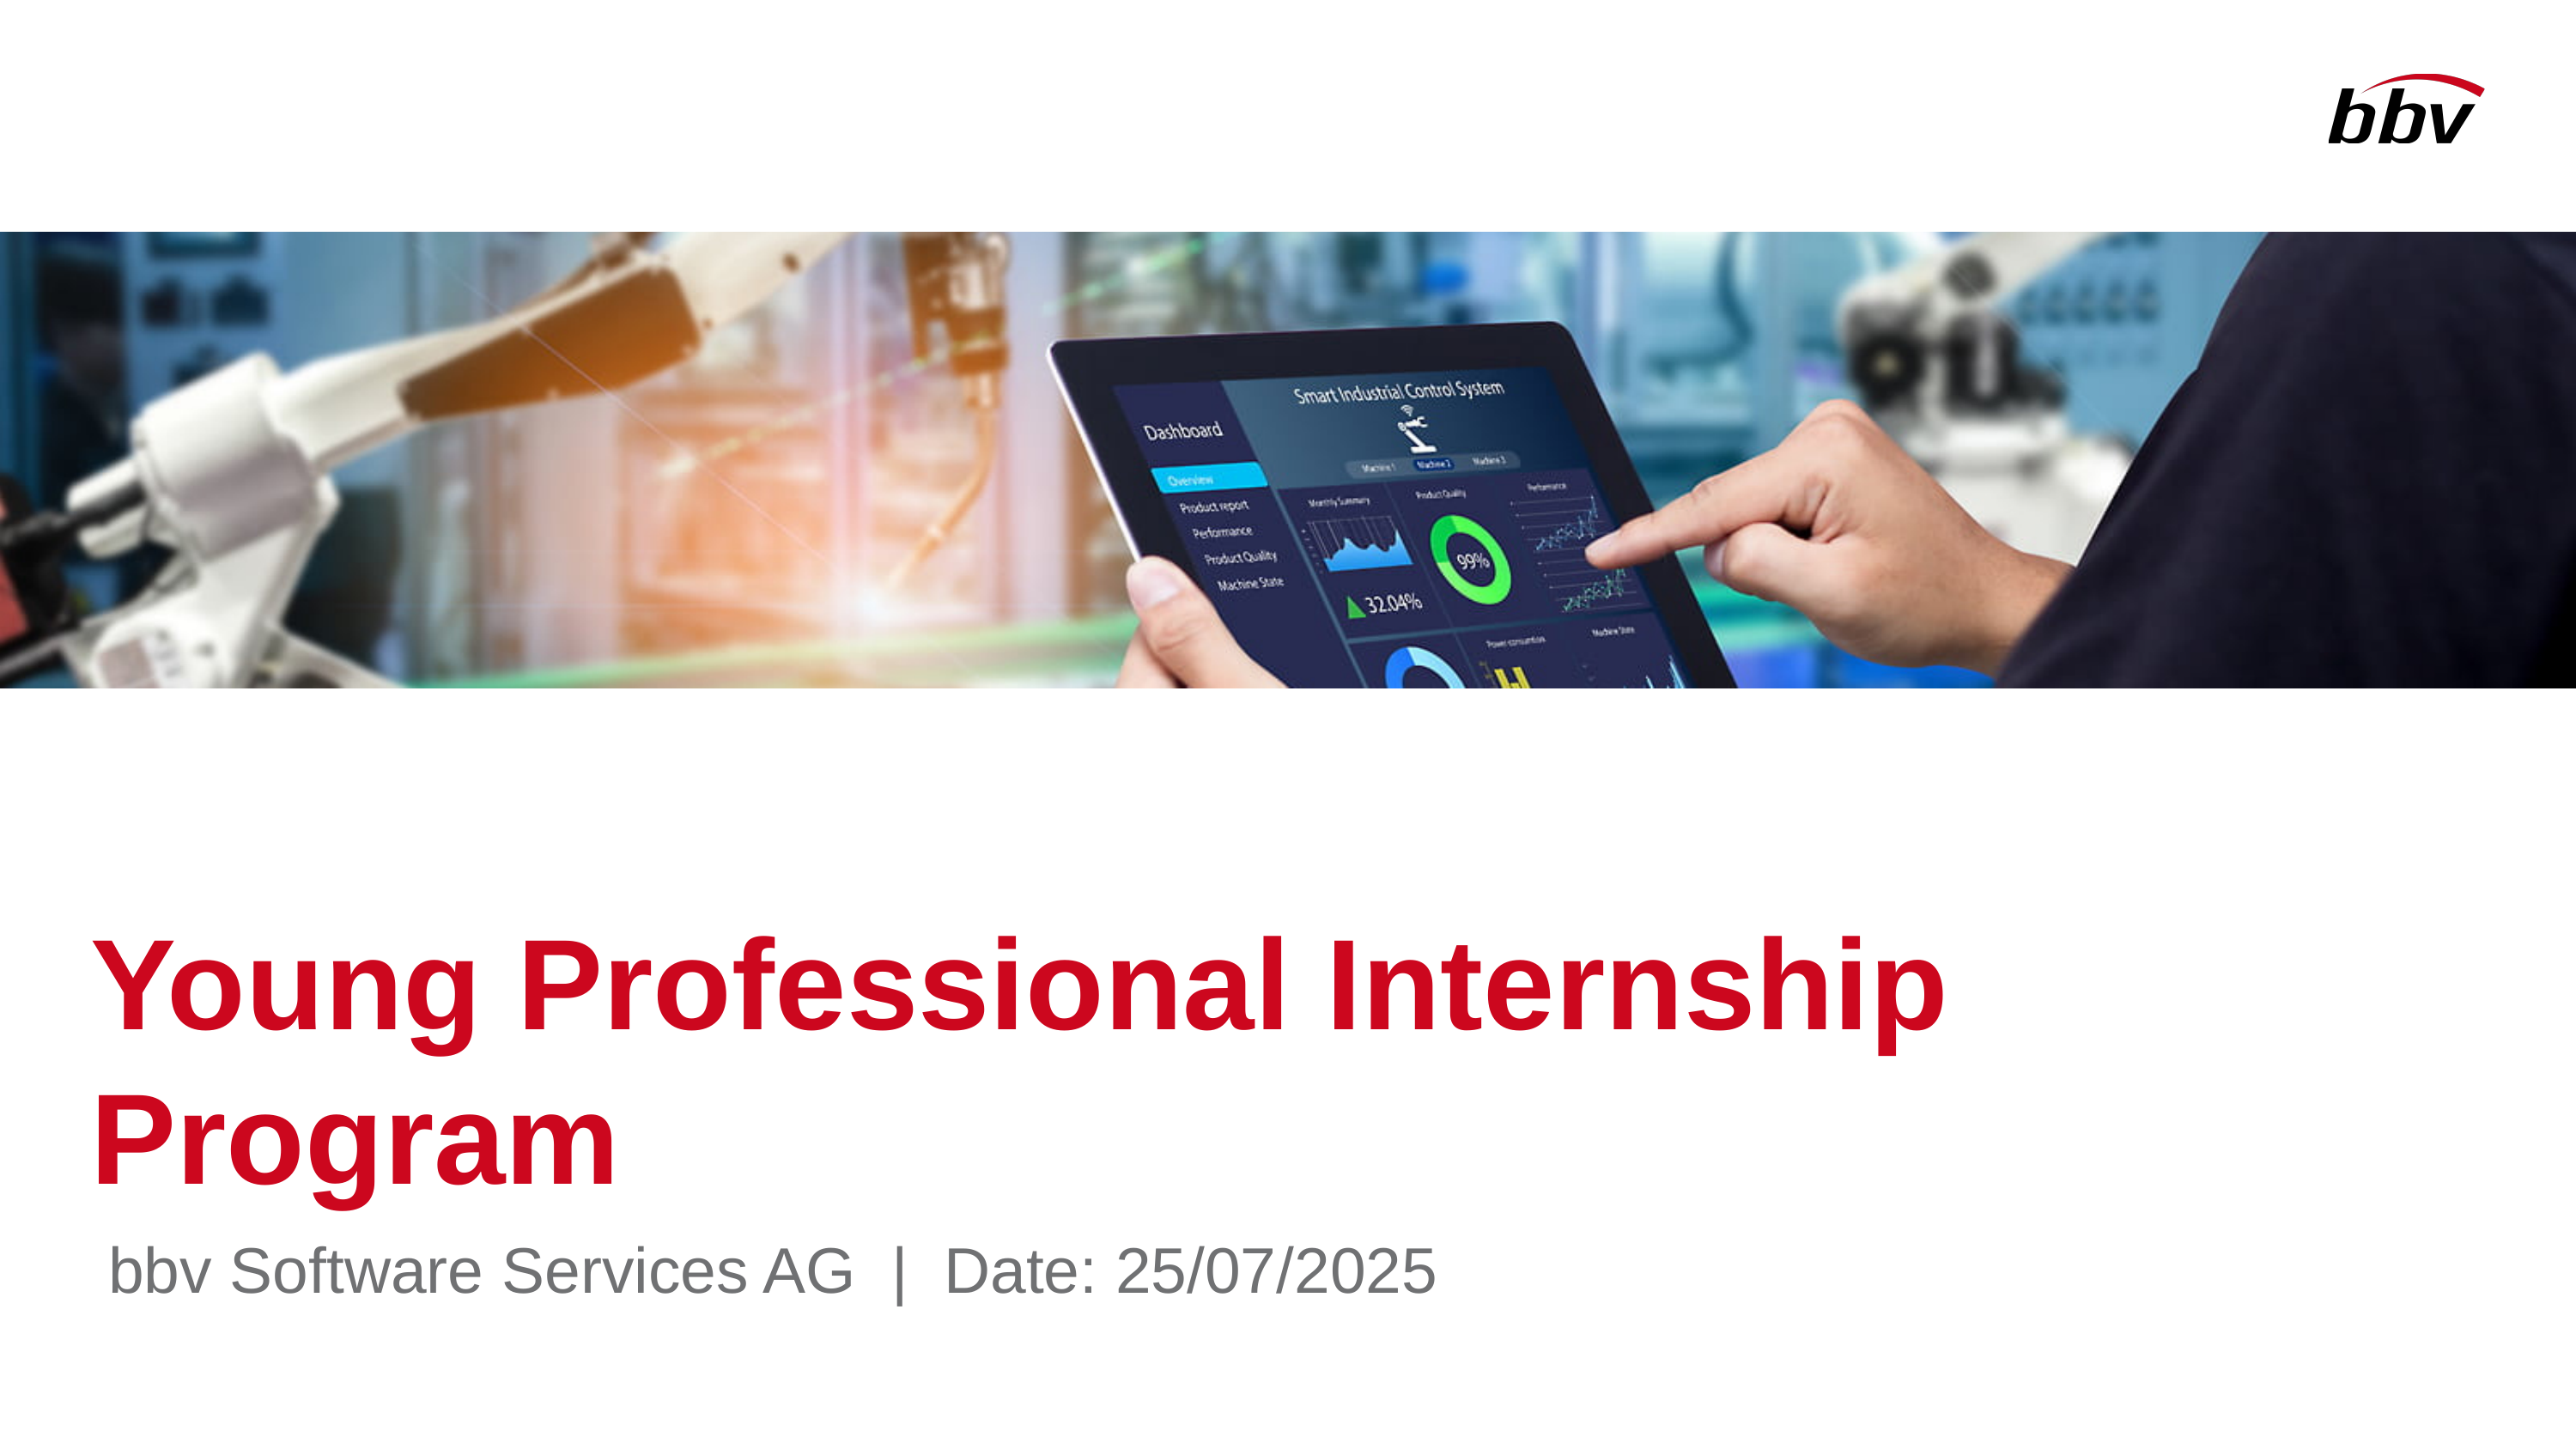

Young Professional Internship Program
bbv Software Services AG  |  Date: 25/07/2025